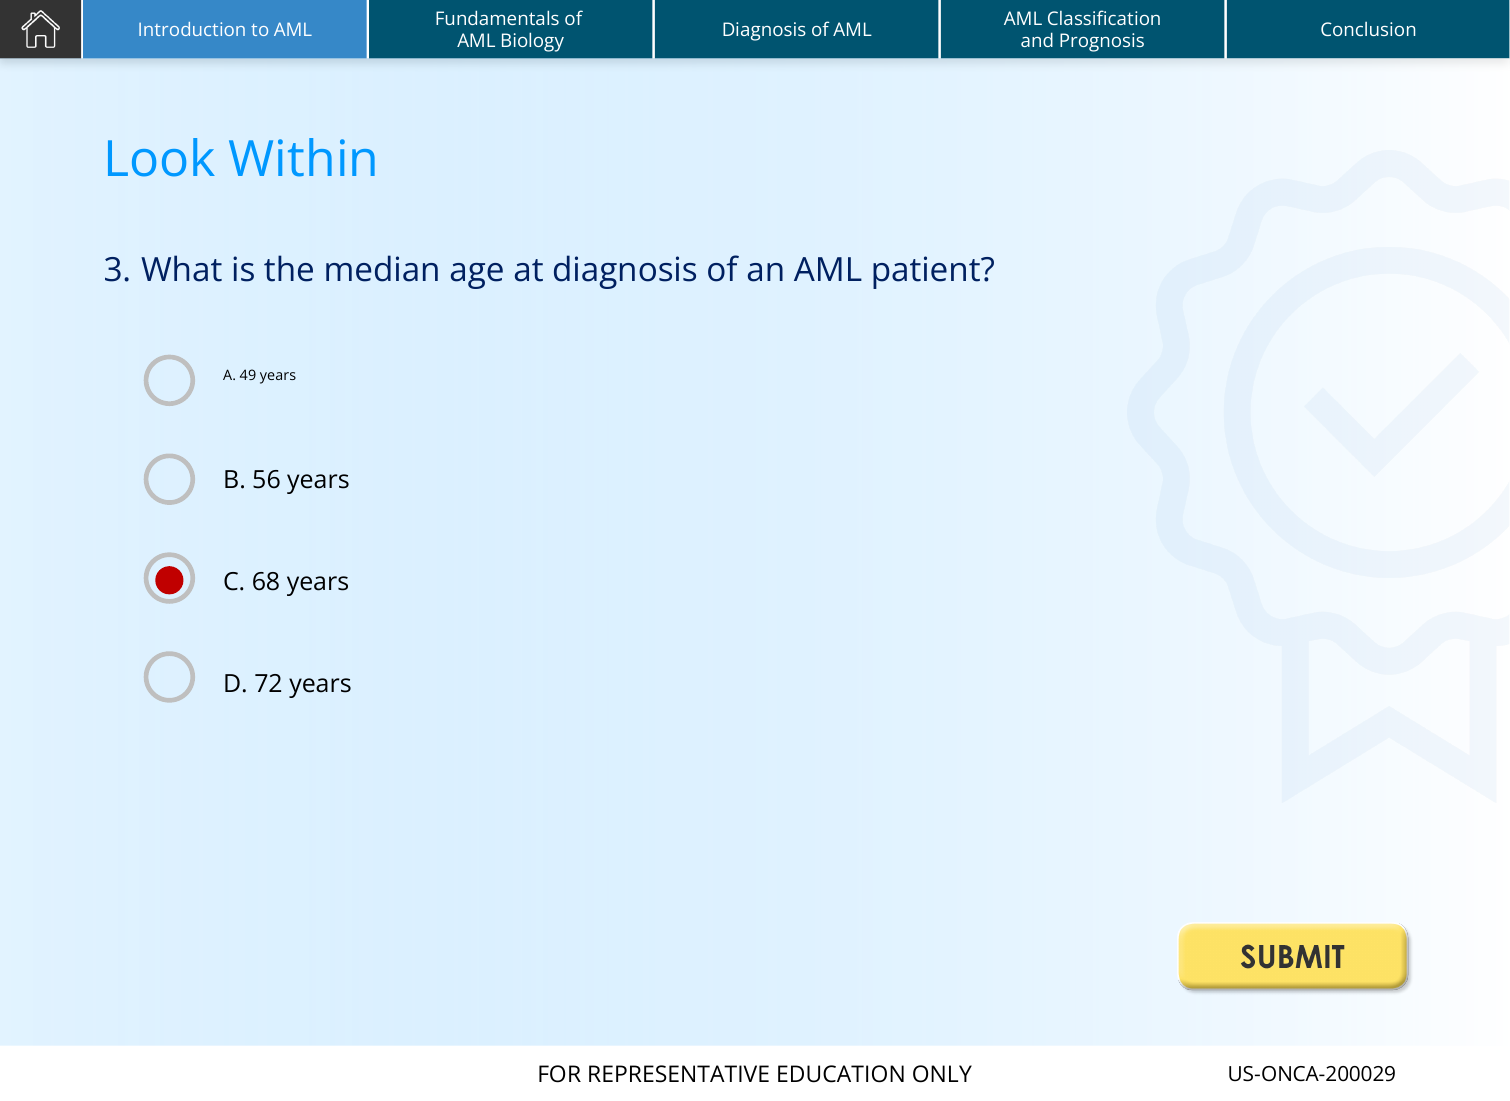

What is the median age at diagnosis of an AML patient?

A. 49 years

B. 56 years

C. 68 years

D. 72 years